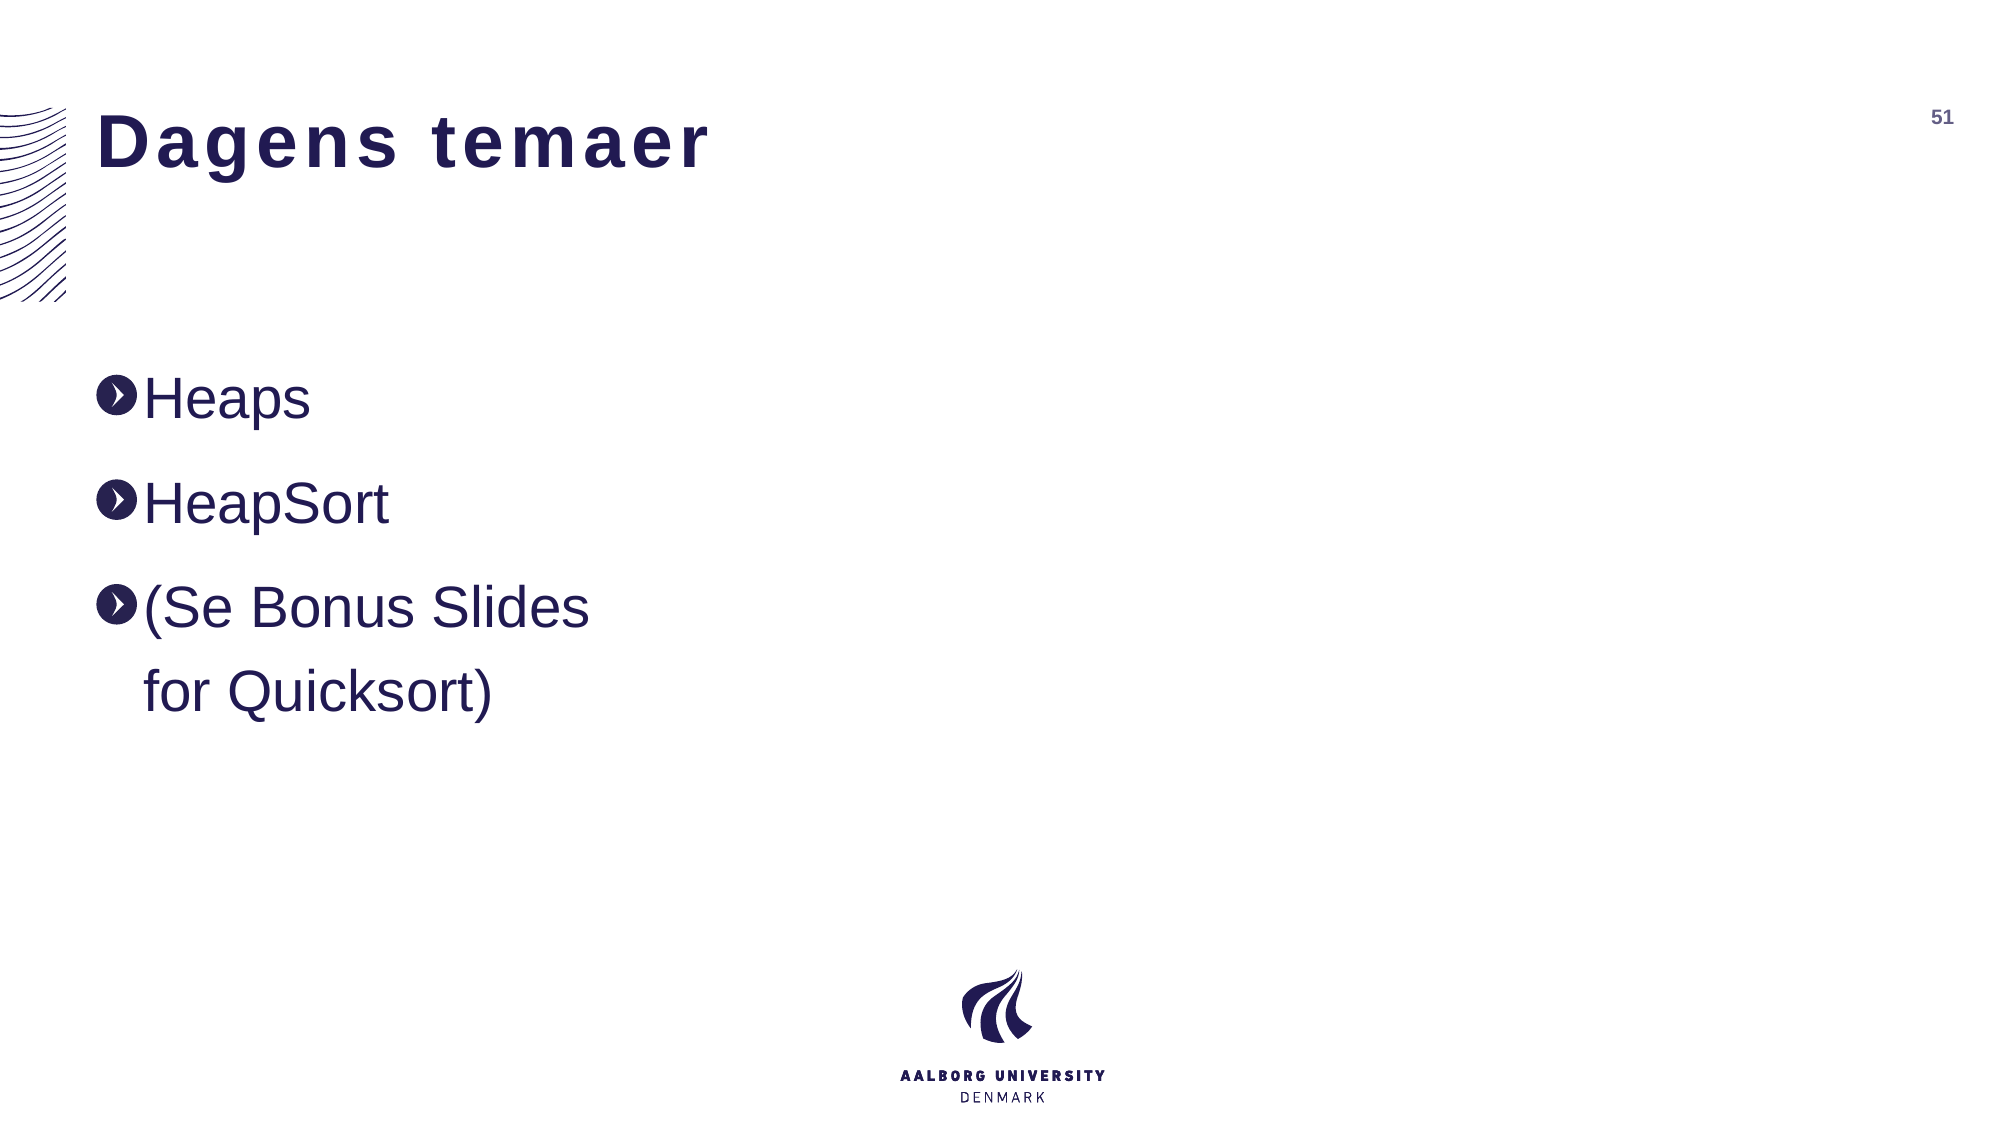

# Dagens temaer
51
Heaps
HeapSort
(Se Bonus Slides
for Quicksort)